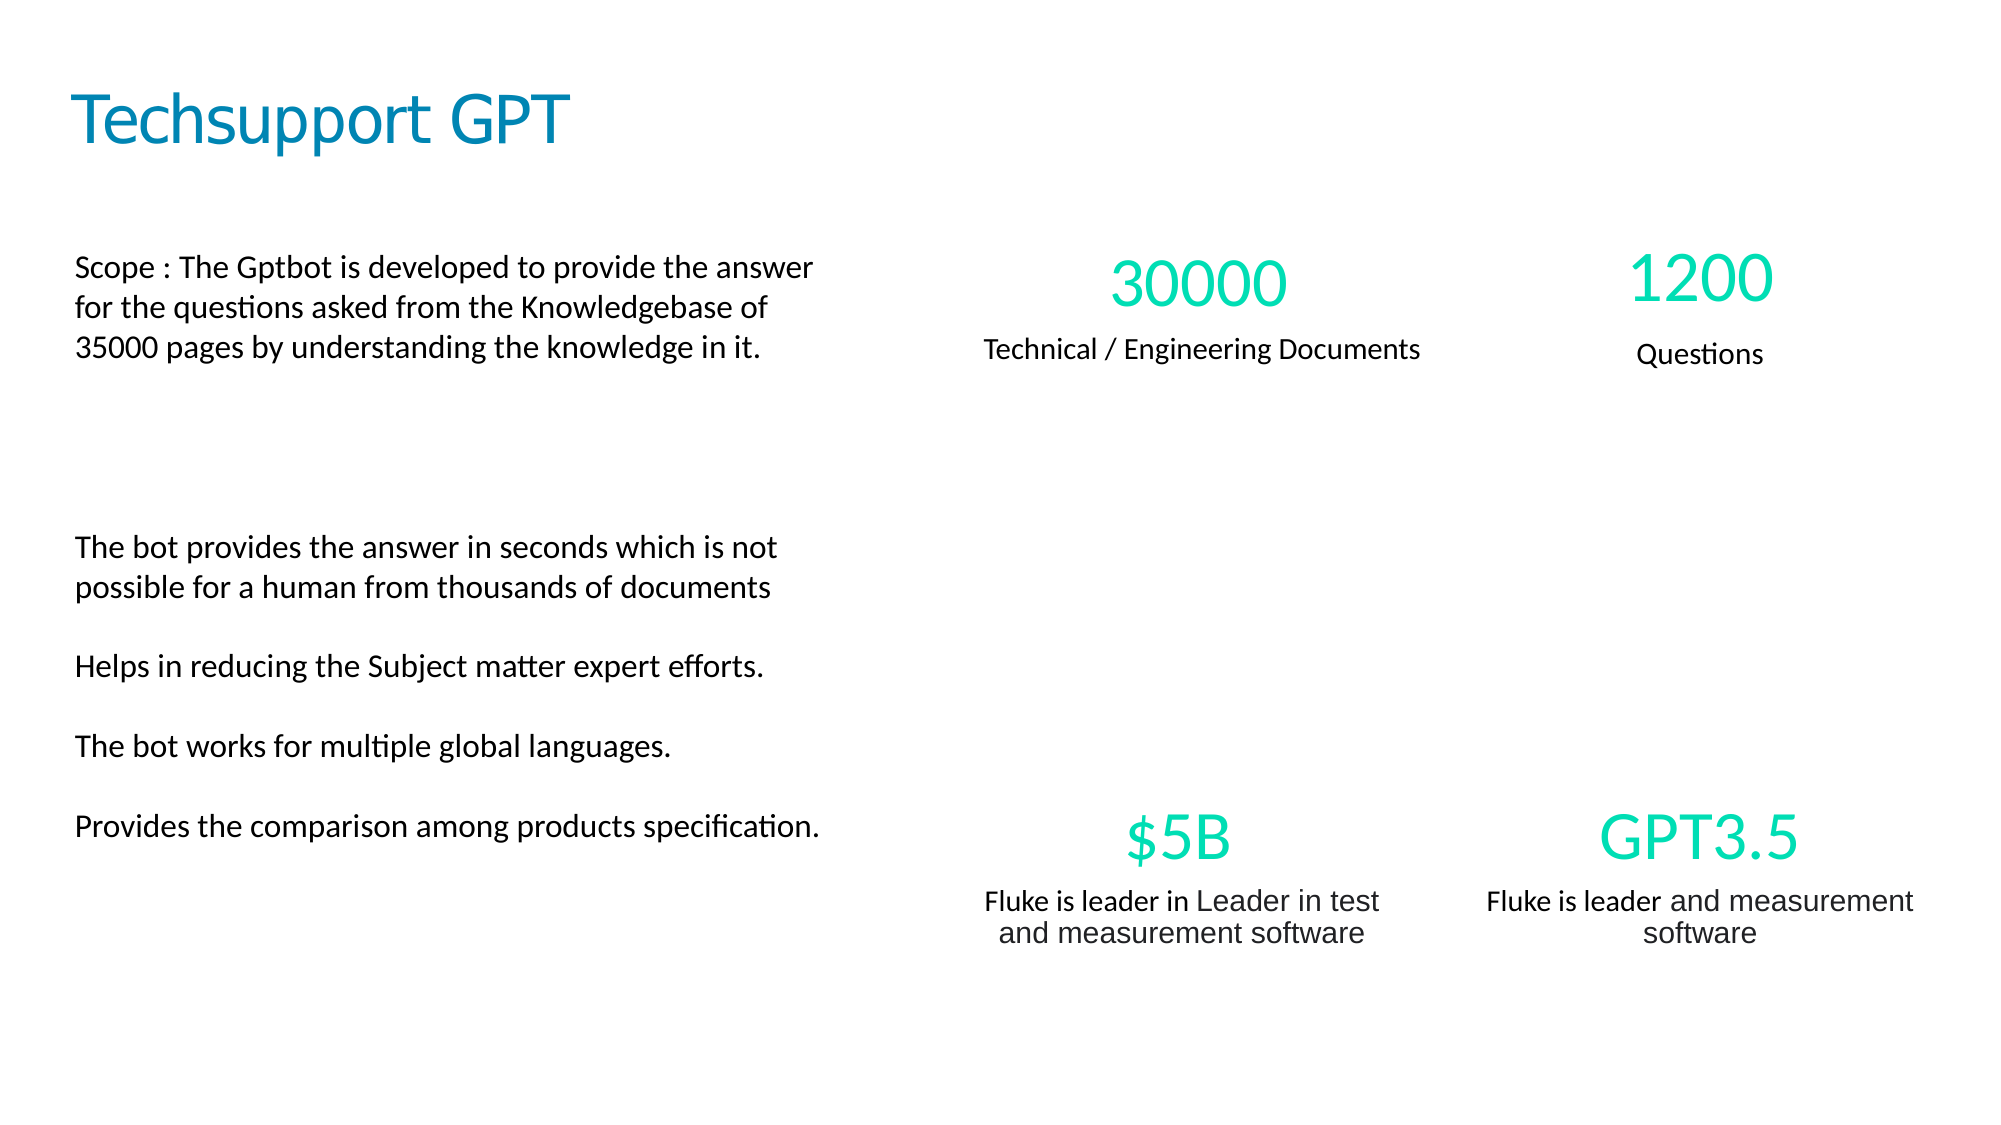

# Techsupport GPT
1200
Questions
Scope : The Gptbot is developed to provide the answer for the questions asked from the Knowledgebase of 35000 pages by understanding the knowledge in it.

The bot provides the answer in seconds which is not possible for a human from thousands of documents

Helps in reducing the Subject matter expert efforts.

The bot works for multiple global languages.

Provides the comparison among products specification.

30000
Technical / Engineering Documents

$5B
Fluke is leader in Leader in test and measurement software

GPT3.5
Fluke is leader and measurement software